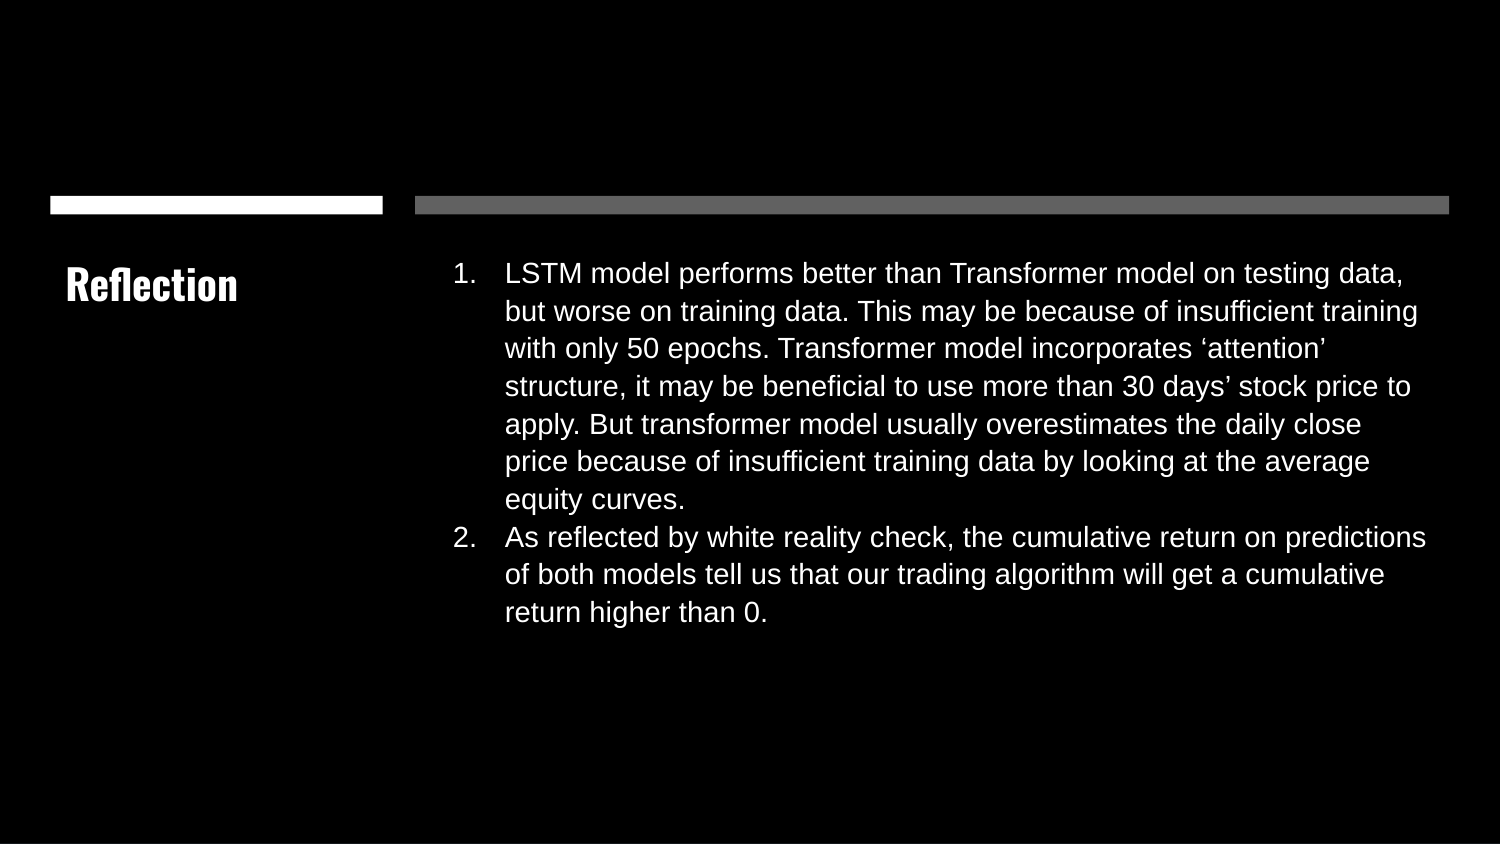

# Reflection
LSTM model performs better than Transformer model on testing data, but worse on training data. This may be because of insufficient training with only 50 epochs. Transformer model incorporates ‘attention’ structure, it may be beneficial to use more than 30 days’ stock price to apply. But transformer model usually overestimates the daily close price because of insufficient training data by looking at the average equity curves.
As reflected by white reality check, the cumulative return on predictions of both models tell us that our trading algorithm will get a cumulative return higher than 0.